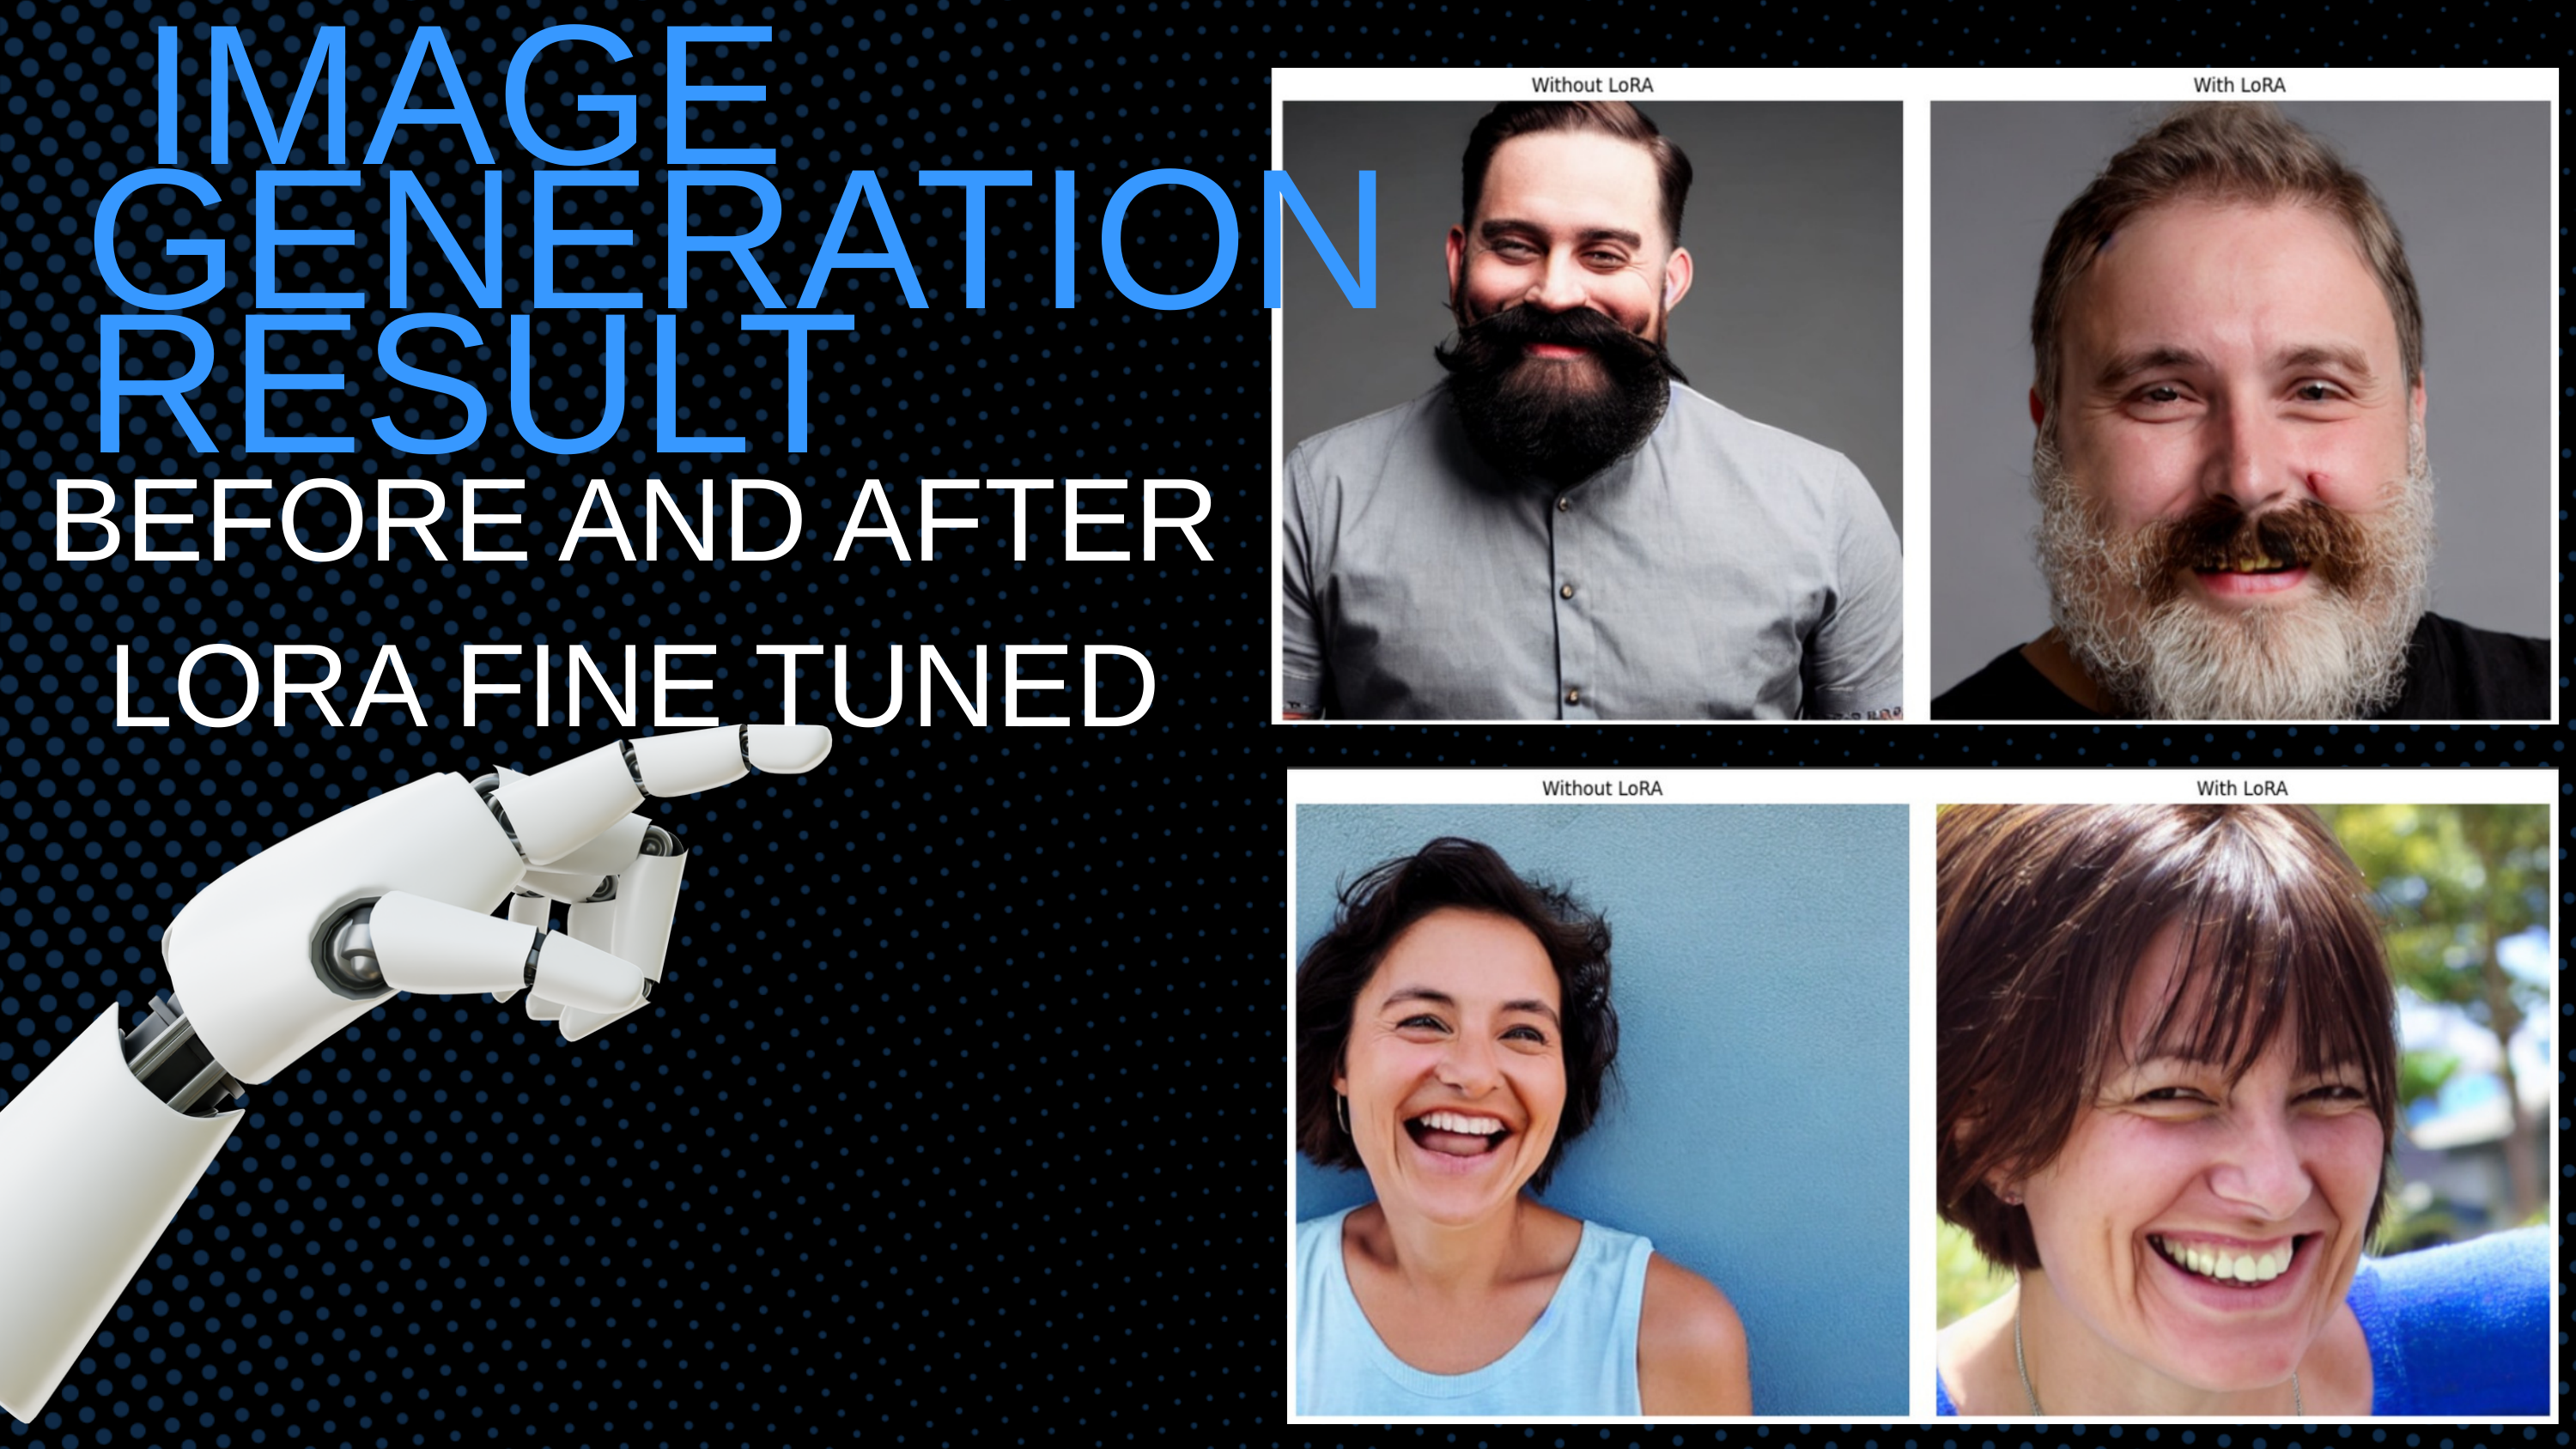

IMAGE GENERATION RESULT

BEFORE AND AFTER LORA FINE TUNED